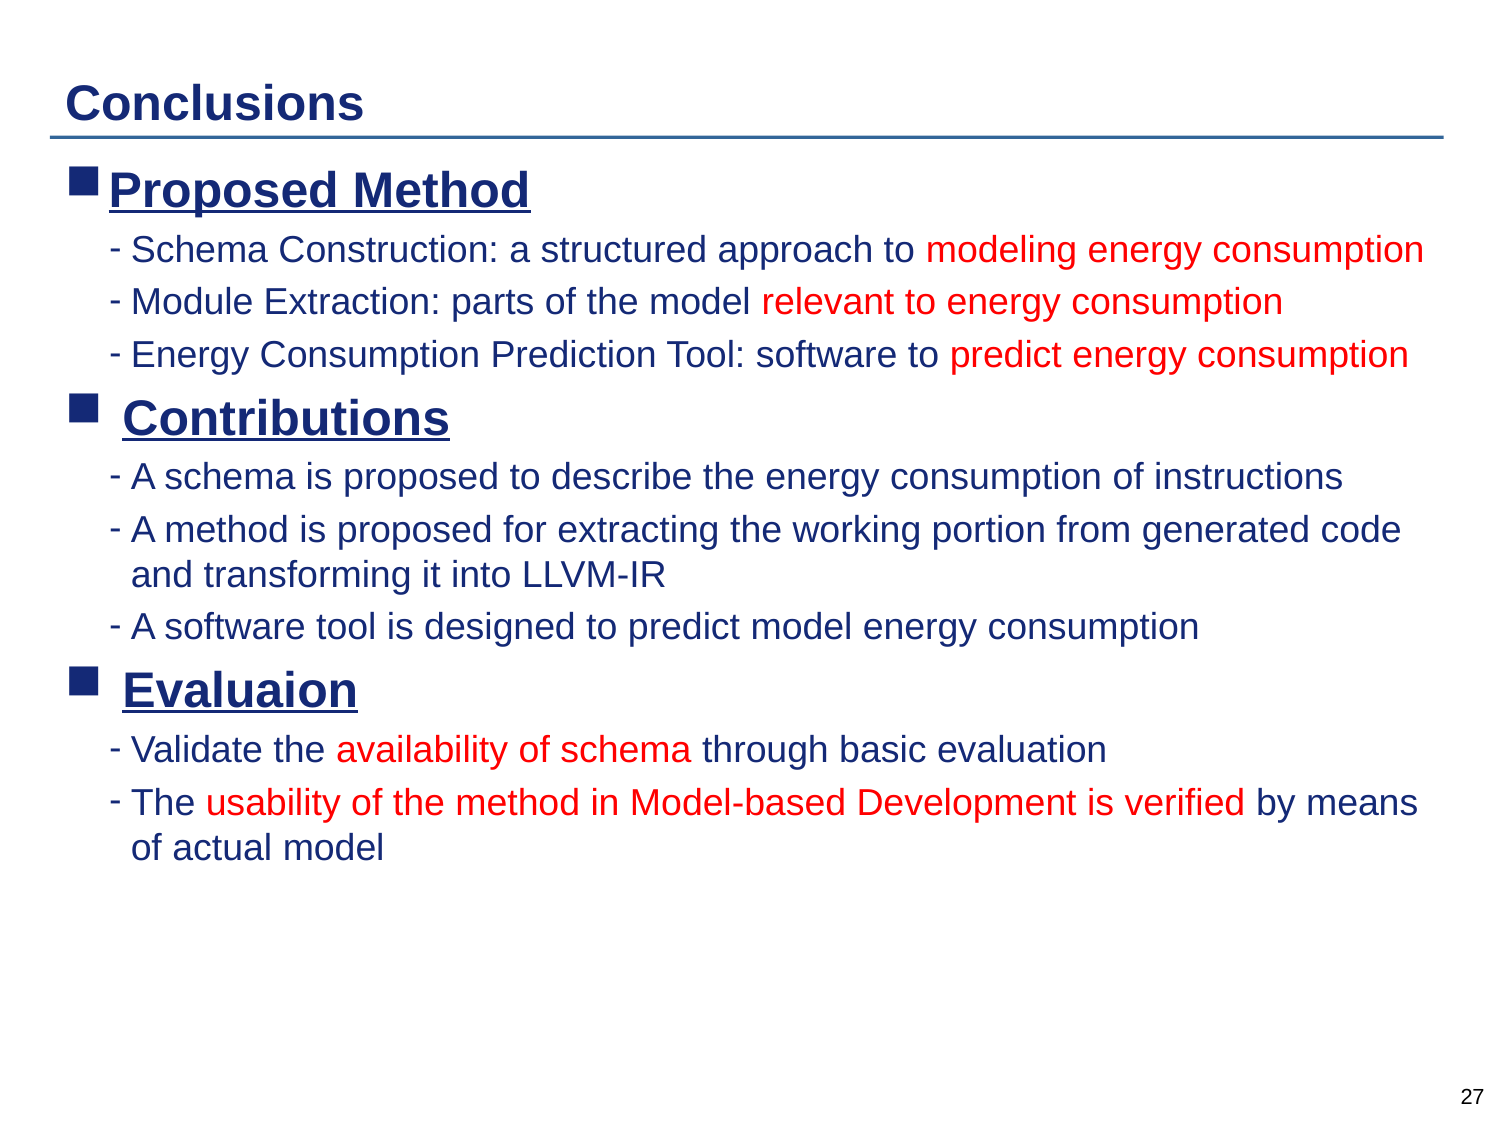

# Conclusions
Proposed Method
Schema Construction: a structured approach to modeling energy consumption
Module Extraction: parts of the model relevant to energy consumption
Energy Consumption Prediction Tool: software to predict energy consumption
 Contributions
A schema is proposed to describe the energy consumption of instructions
A method is proposed for extracting the working portion from generated code and transforming it into LLVM-IR
A software tool is designed to predict model energy consumption
 Evaluaion
Validate the availability of schema through basic evaluation
The usability of the method in Model-based Development is verified by means of actual model

27